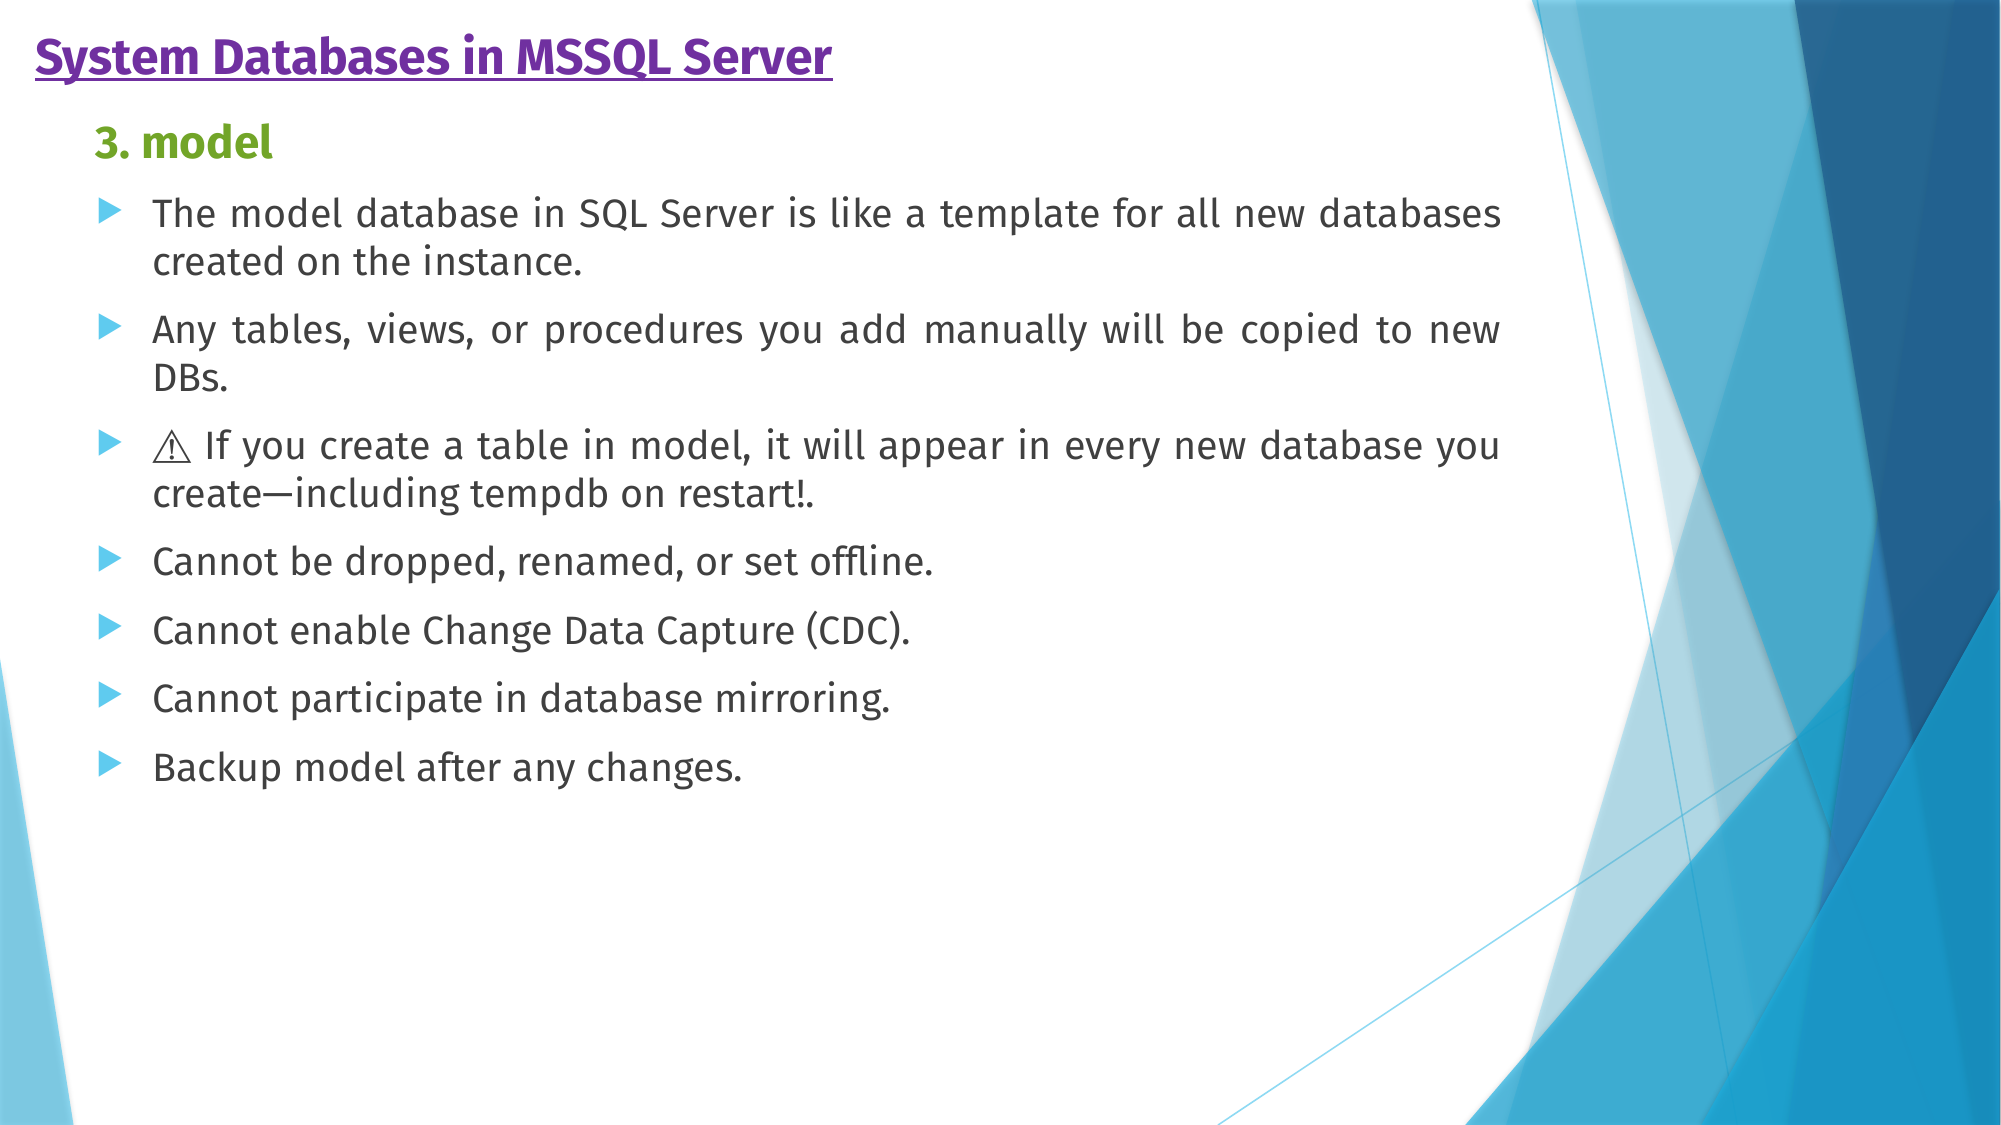

System Databases in MSSQL Server
3. model
The model database in SQL Server is like a template for all new databases created on the instance.
Any tables, views, or procedures you add manually will be copied to new DBs.
⚠️ If you create a table in model, it will appear in every new database you create—including tempdb on restart!.
Cannot be dropped, renamed, or set offline.
Cannot enable Change Data Capture (CDC).
Cannot participate in database mirroring.
Backup model after any changes.

|  |
| --- |